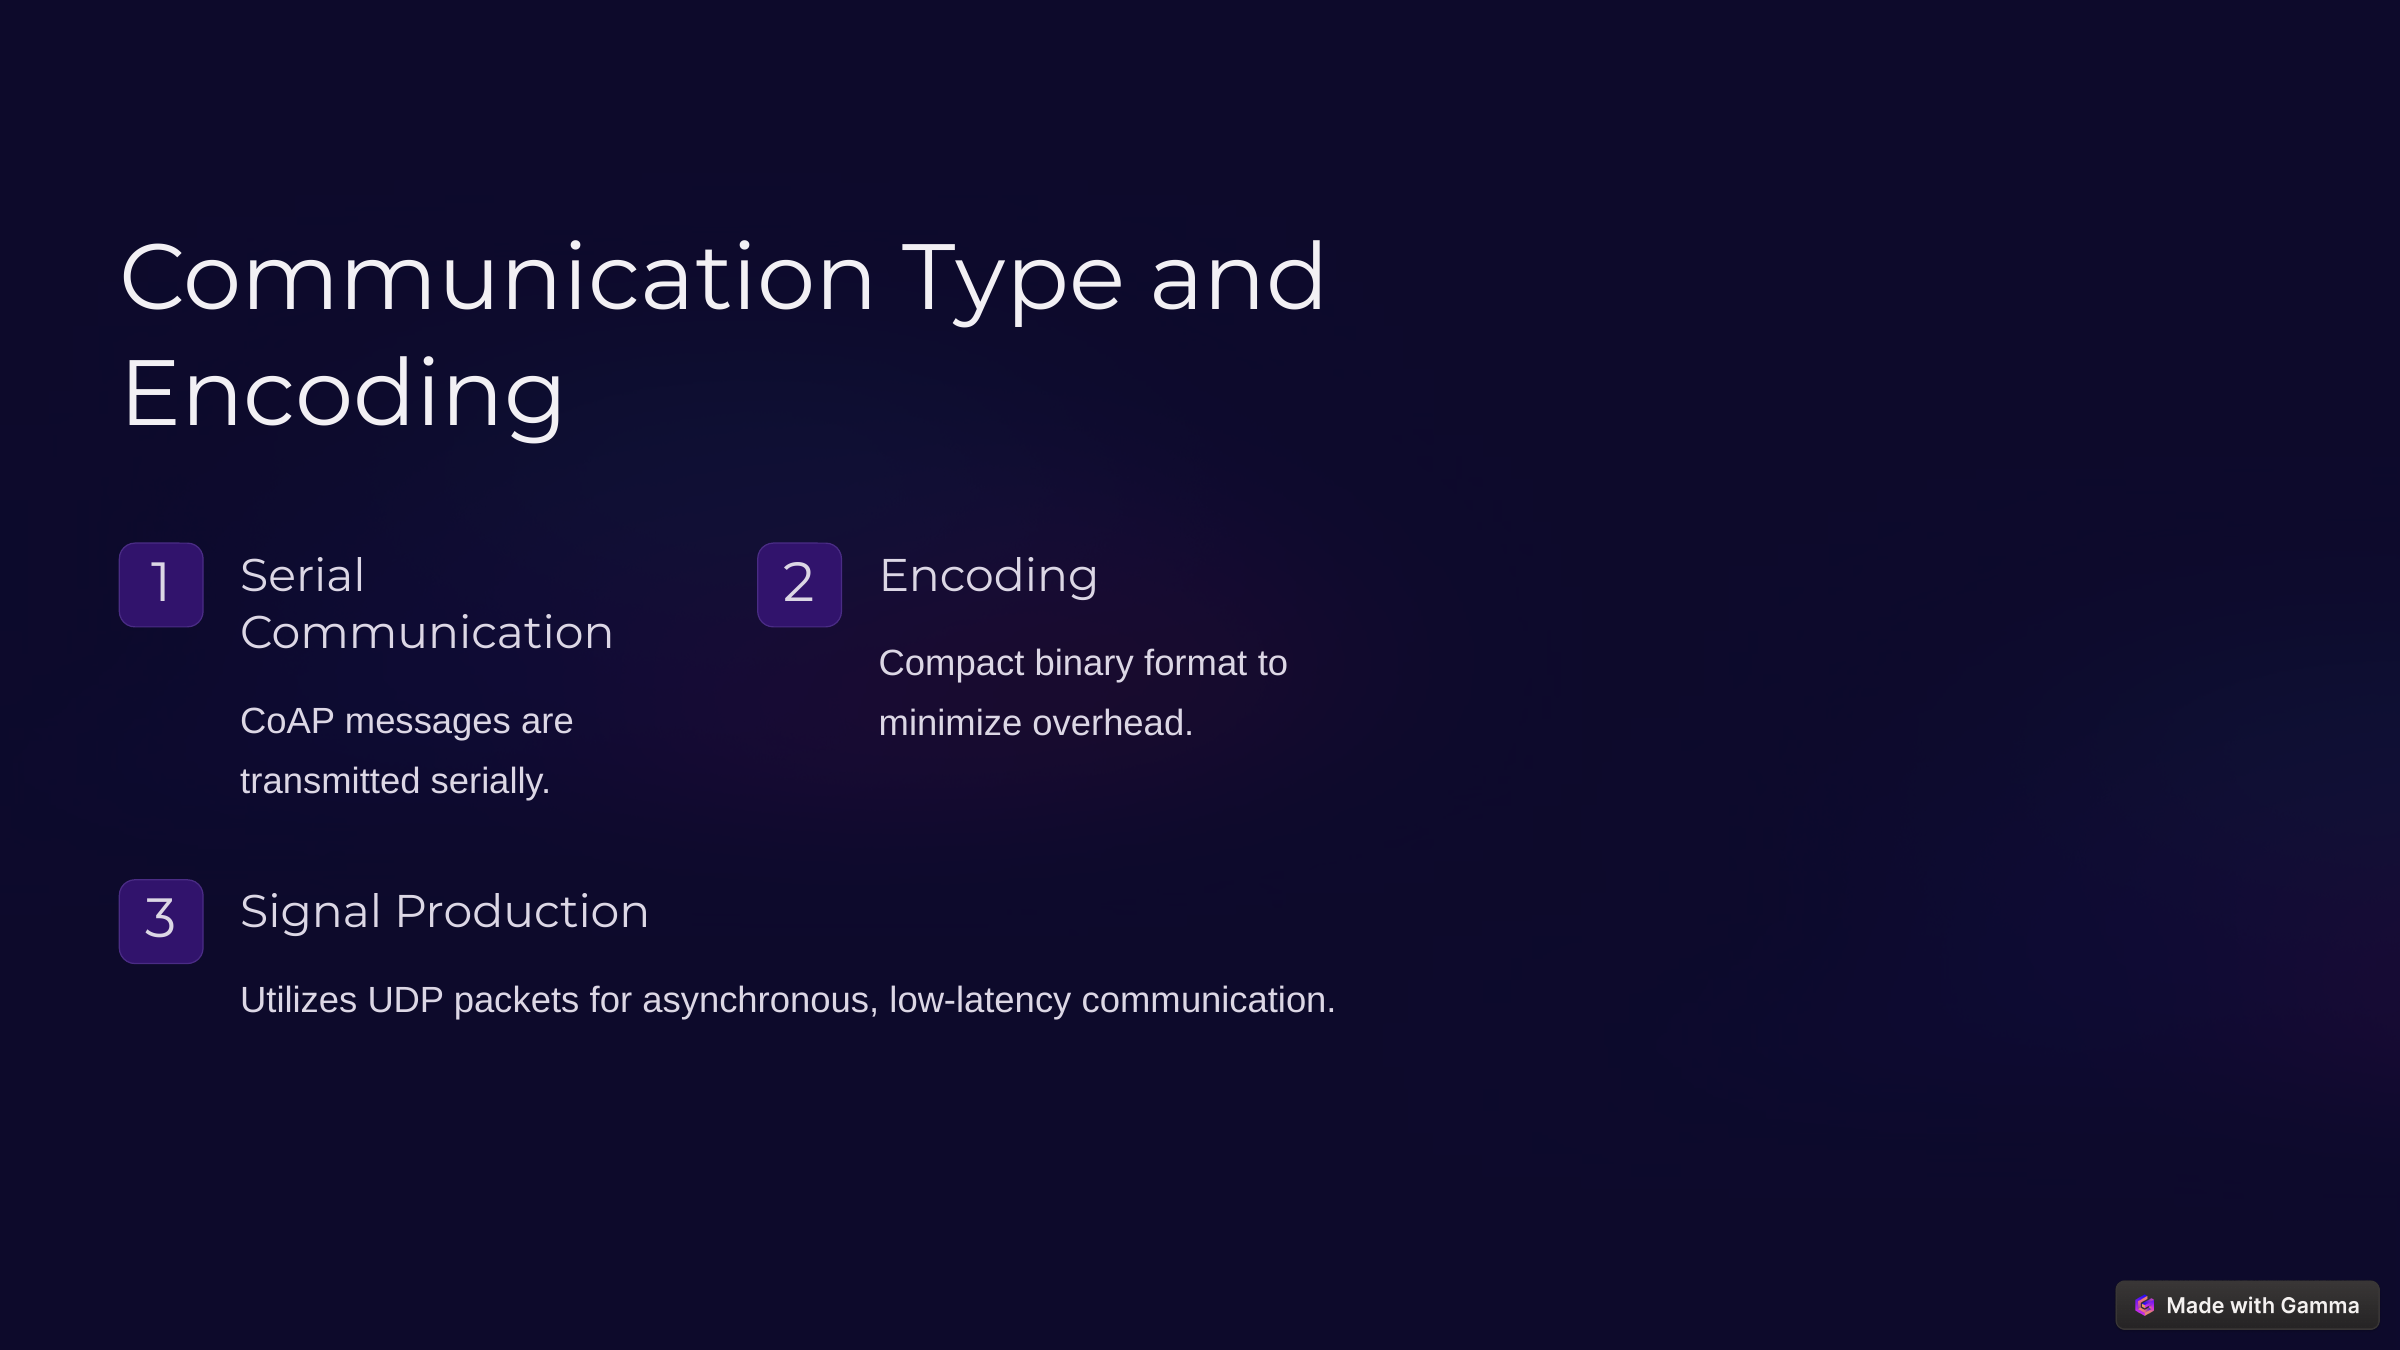

Communication Type and Encoding

Serial Communication

Encoding
1
2
Compact binary format to minimize overhead.
CoAP messages are transmitted serially.

Signal Production
3
Utilizes UDP packets for asynchronous, low-latency communication.